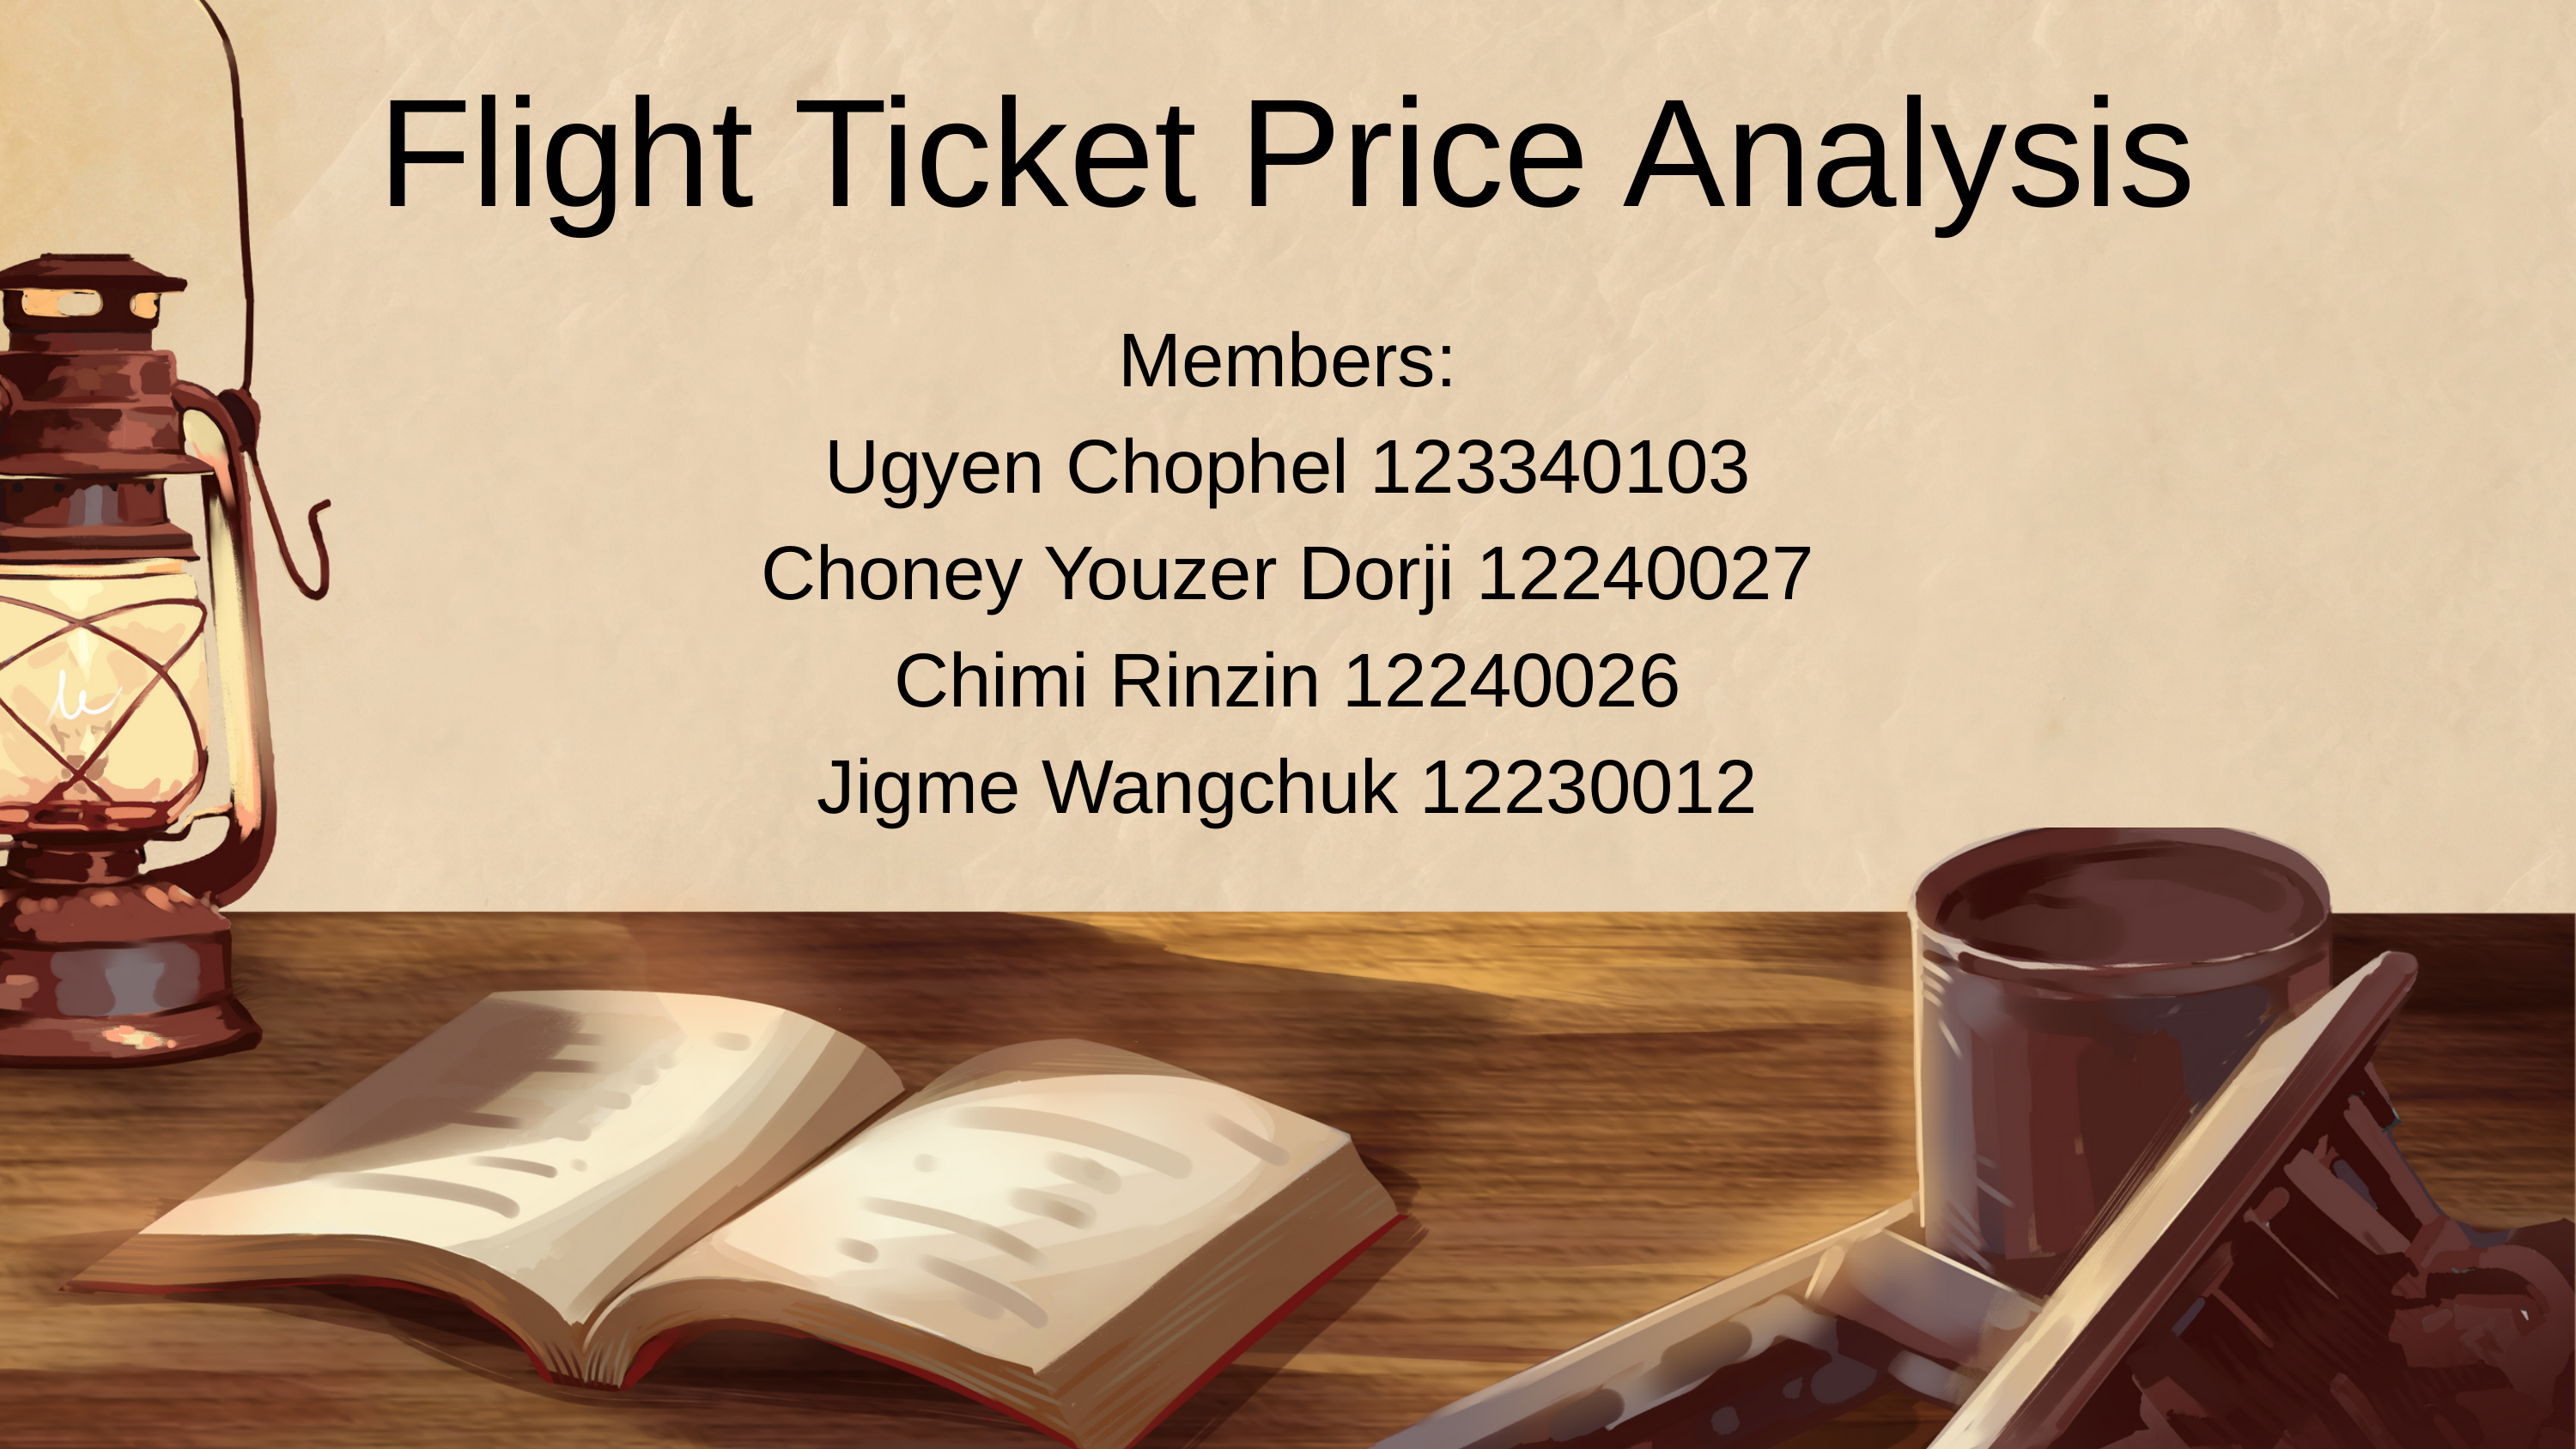

Flight Ticket Price Analysis
Members:
Ugyen Chophel 123340103
Choney Youzer Dorji 12240027
Chimi Rinzin 12240026
Jigme Wangchuk 12230012